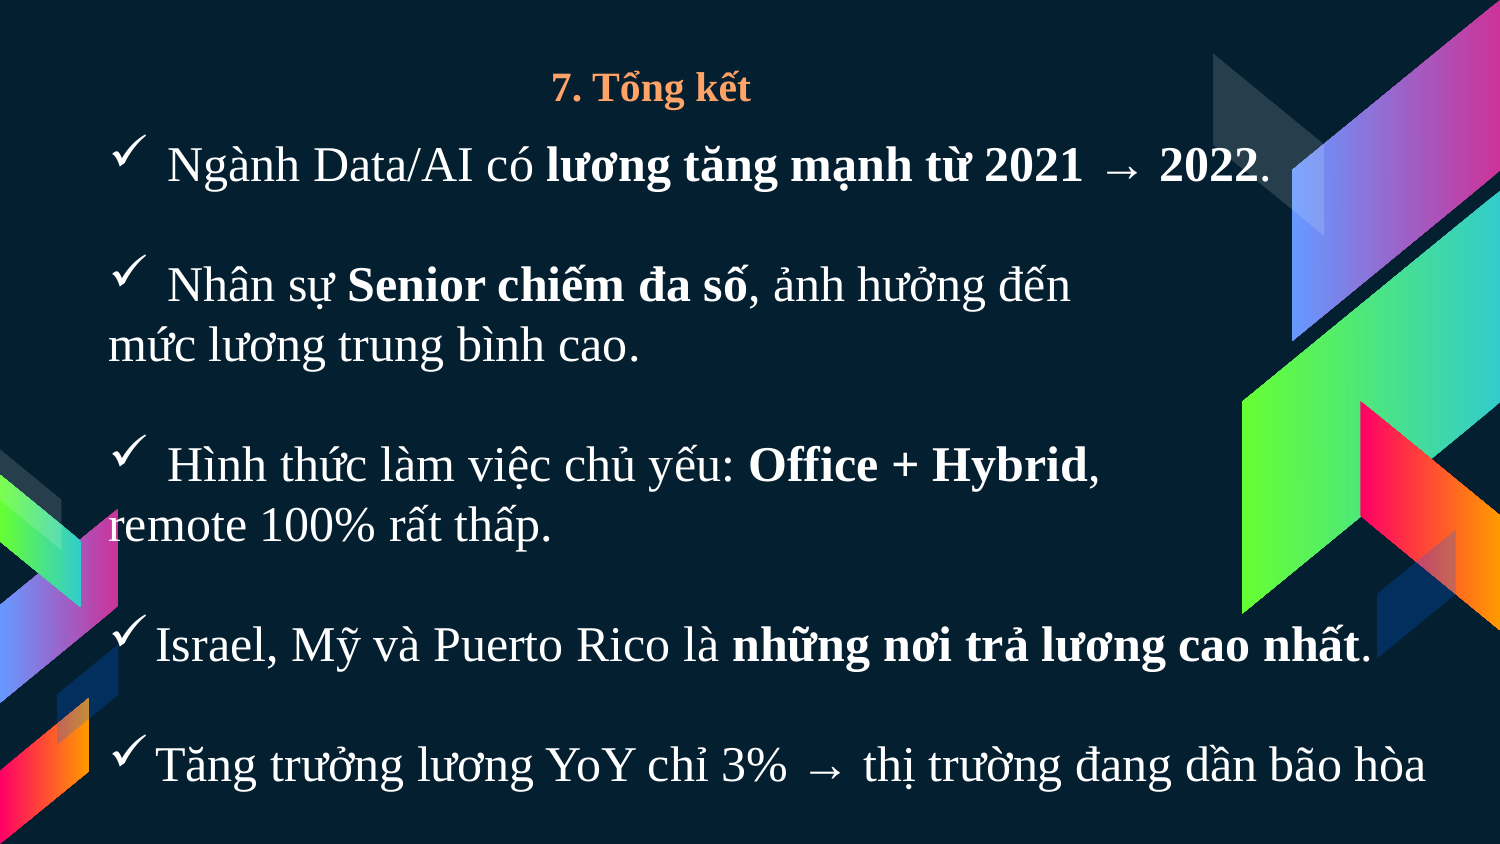

# 7. Tổng kết
 Ngành Data/AI có lương tăng mạnh từ 2021 → 2022.

 Nhân sự Senior chiếm đa số, ảnh hưởng đến
mức lương trung bình cao.

 Hình thức làm việc chủ yếu: Office + Hybrid,
remote 100% rất thấp.

Israel, Mỹ và Puerto Rico là những nơi trả lương cao nhất.

Tăng trưởng lương YoY chỉ 3% → thị trường đang dần bão hòa
29